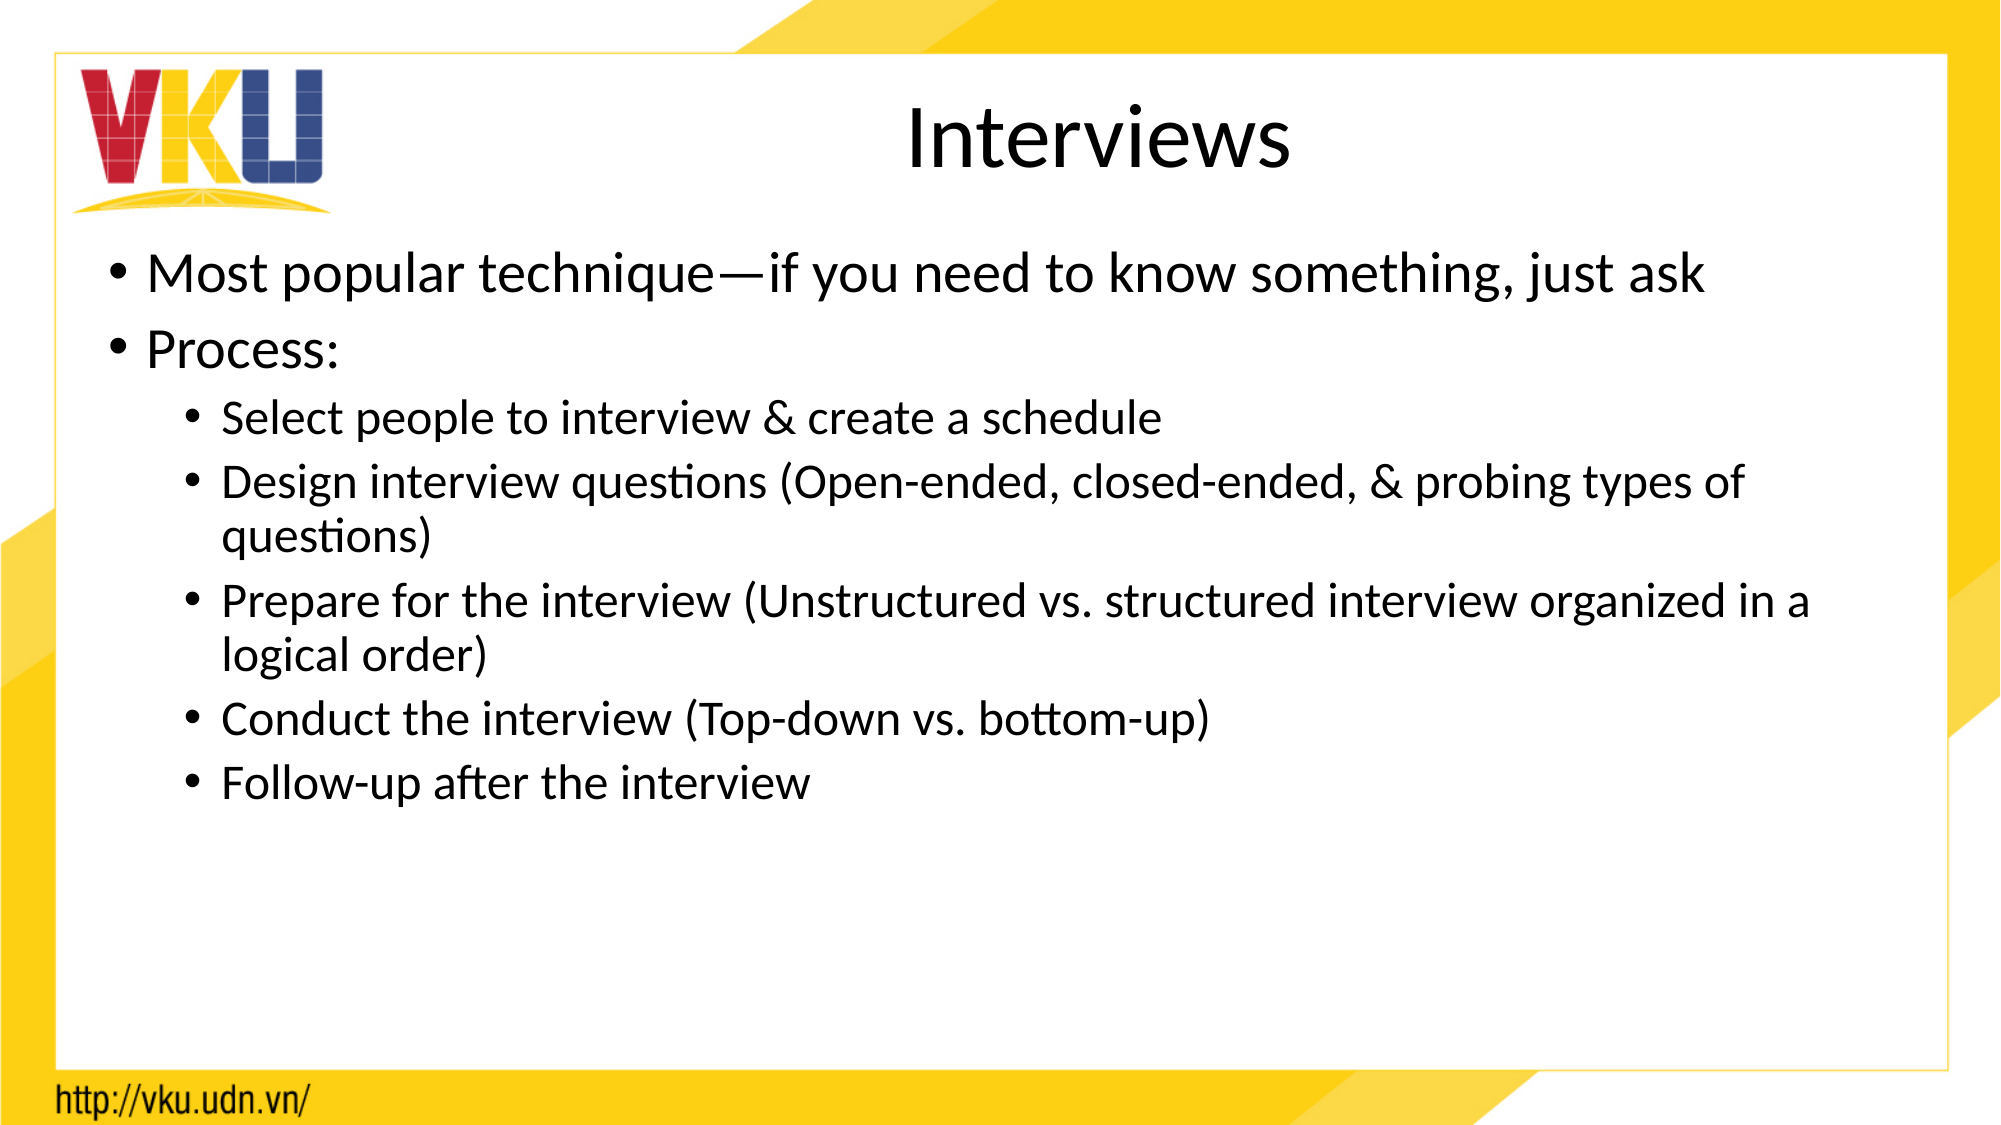

# Interviews
Most popular technique—if you need to know something, just ask
Process:
Select people to interview & create a schedule
Design interview questions (Open-ended, closed-ended, & probing types of questions)
Prepare for the interview (Unstructured vs. structured interview organized in a logical order)
Conduct the interview (Top-down vs. bottom-up)
Follow-up after the interview